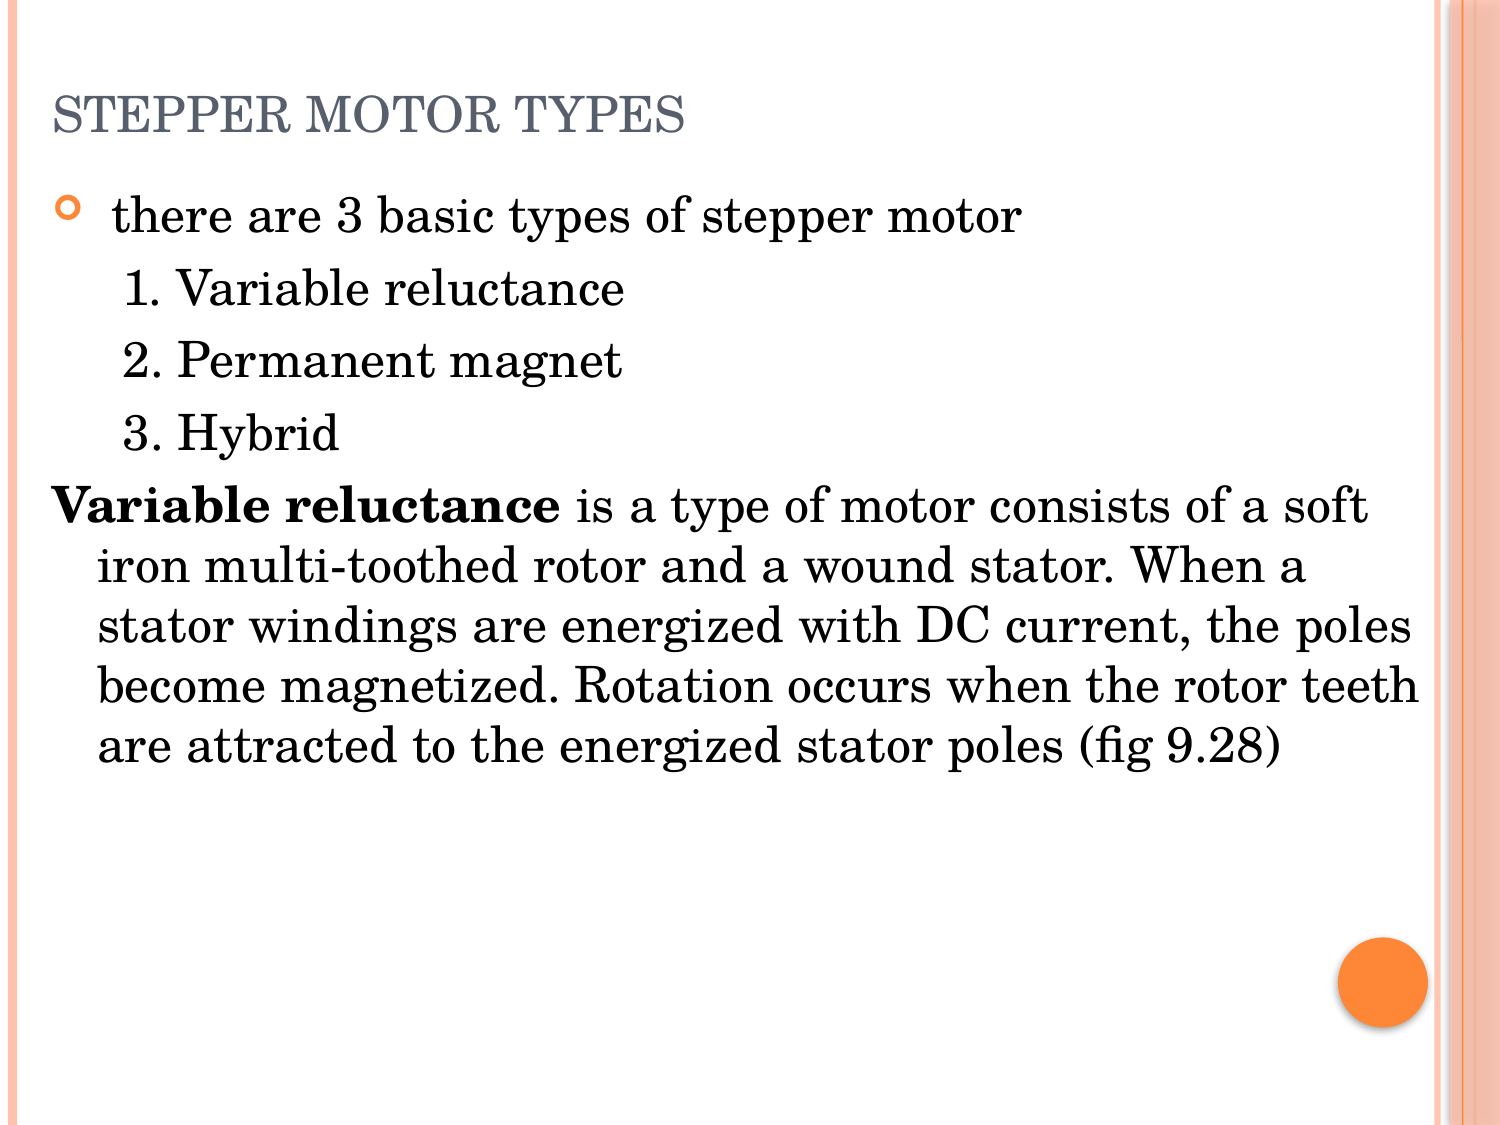

# Stepper motor types
 there are 3 basic types of stepper motor
     1. Variable reluctance
     2. Permanent magnet
     3. Hybrid
Variable reluctance is a type of motor consists of a soft iron multi-toothed rotor and a wound stator. When a stator windings are energized with DC current, the poles become magnetized. Rotation occurs when the rotor teeth are attracted to the energized stator poles (fig 9.28)